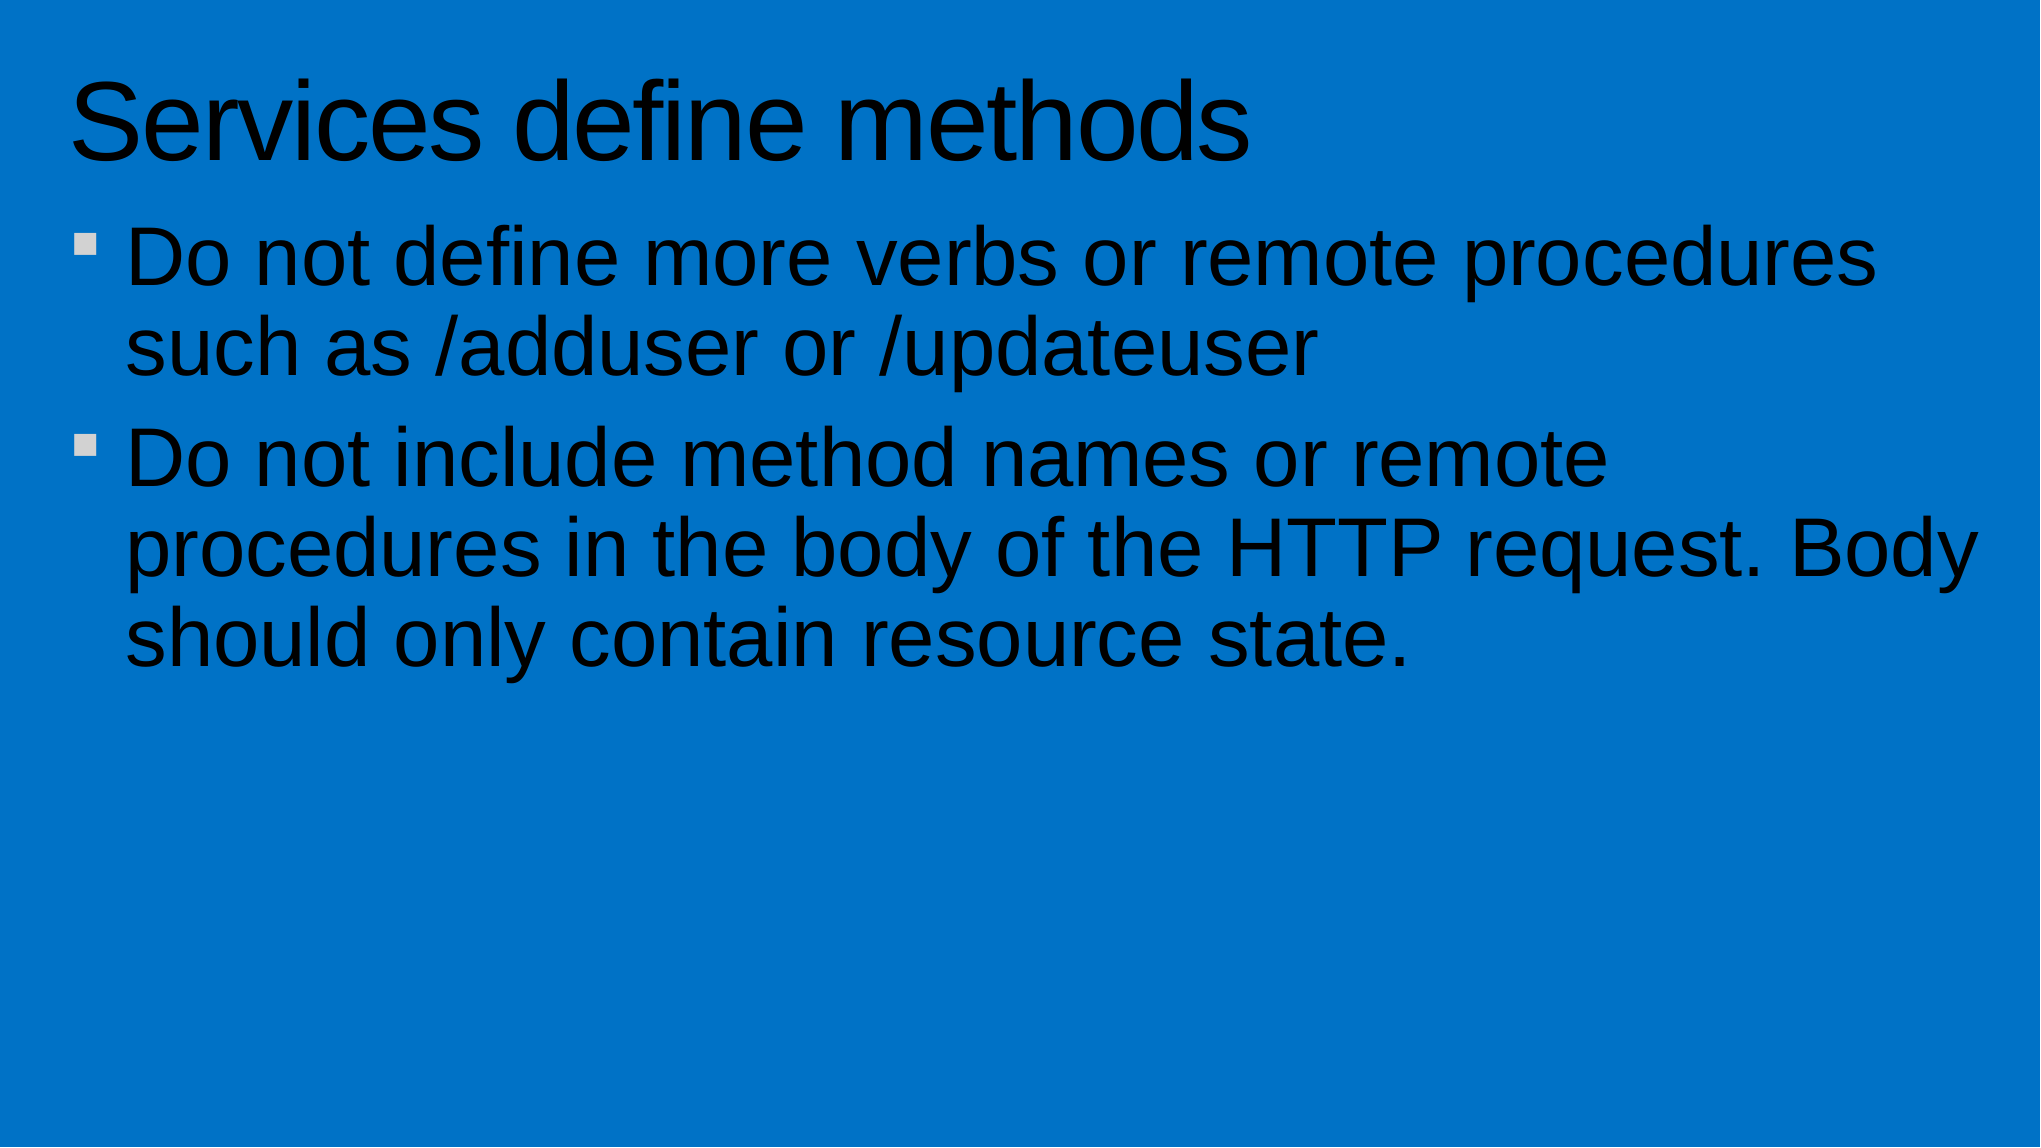

# Services define methods
Do not define more verbs or remote procedures such as /adduser or /updateuser
Do not include method names or remote procedures in the body of the HTTP request. Body should only contain resource state.